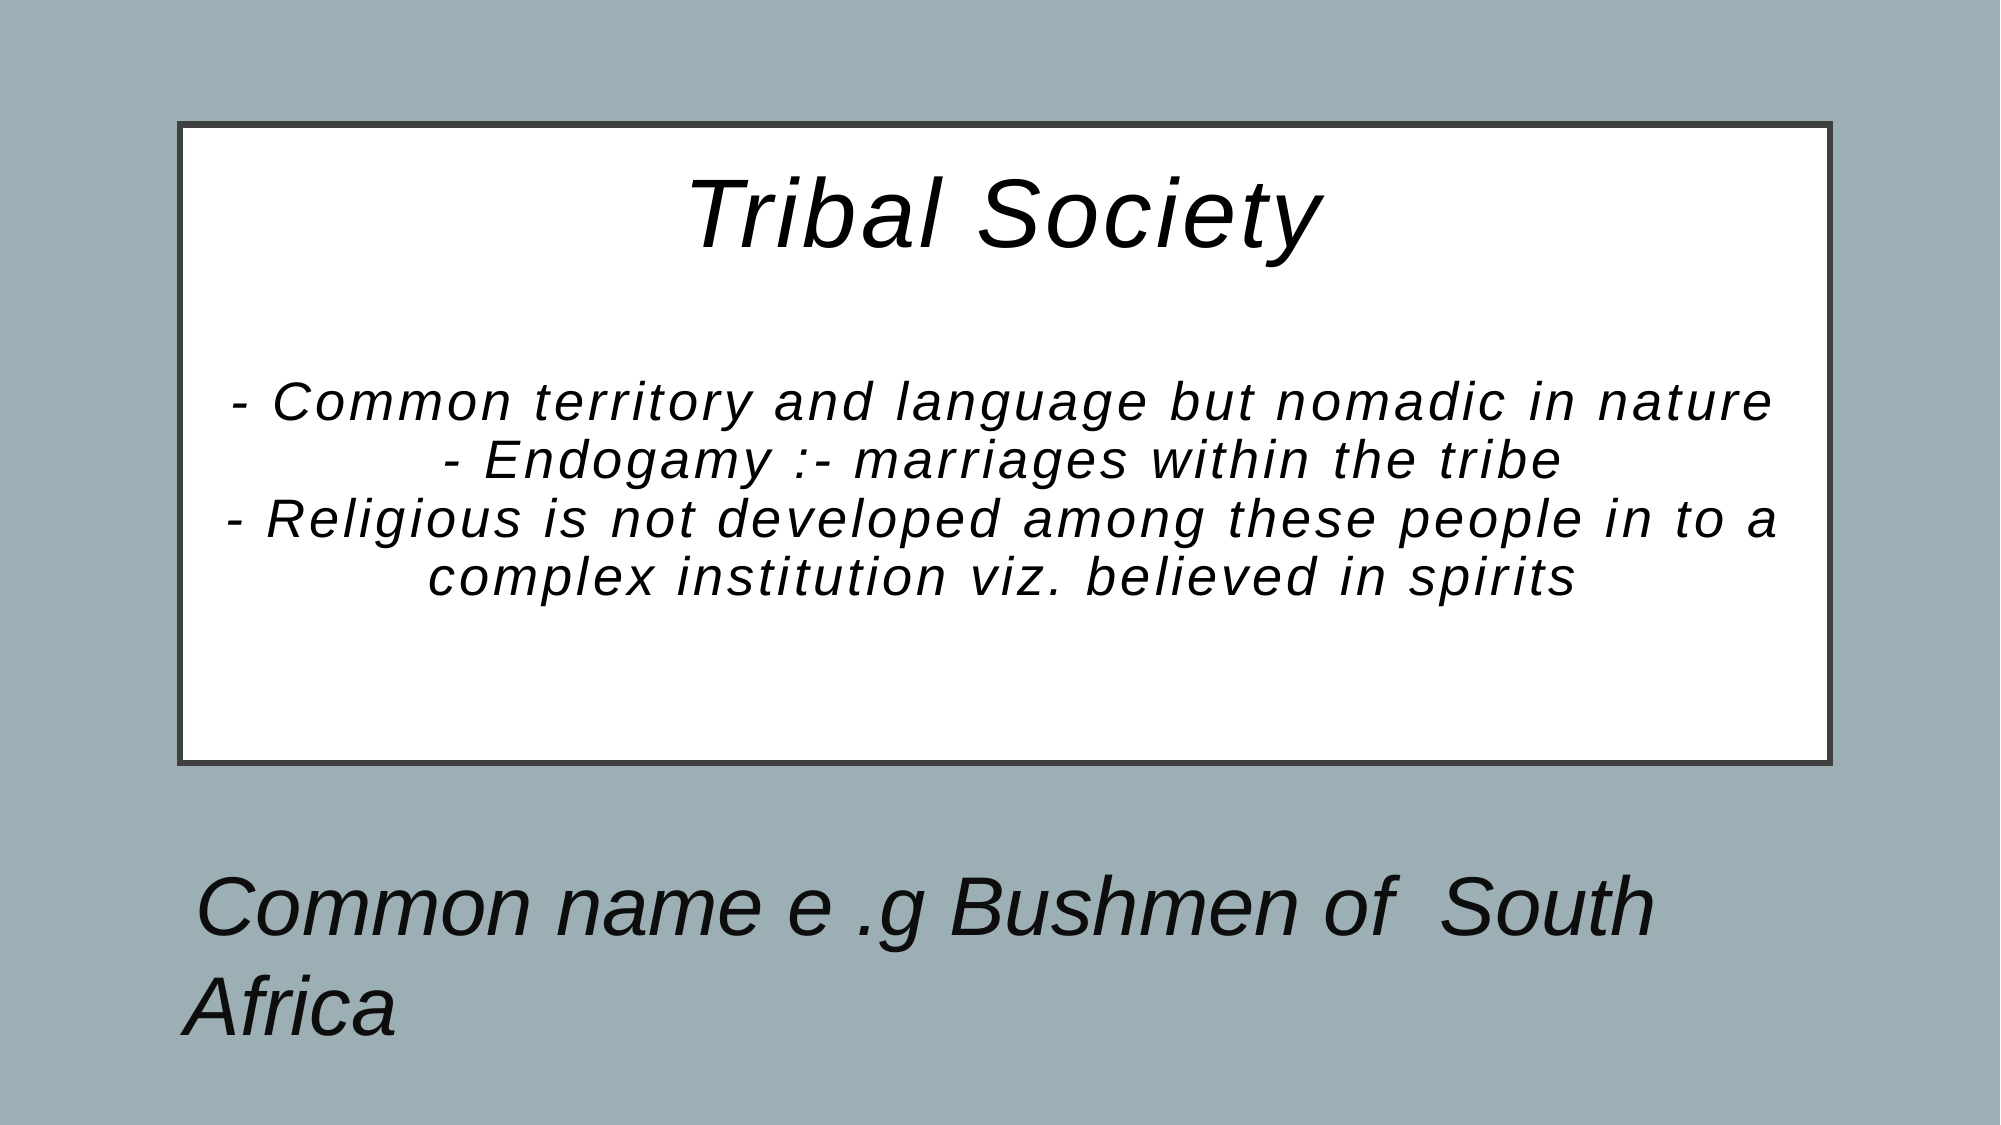

# Tribal Society - Common territory and language but nomadic in nature - Endogamy :- marriages within the tribe - Religious is not developed among these people in to a complex institution viz. believed in spirits

 Common name e .g Bushmen of  South Africa